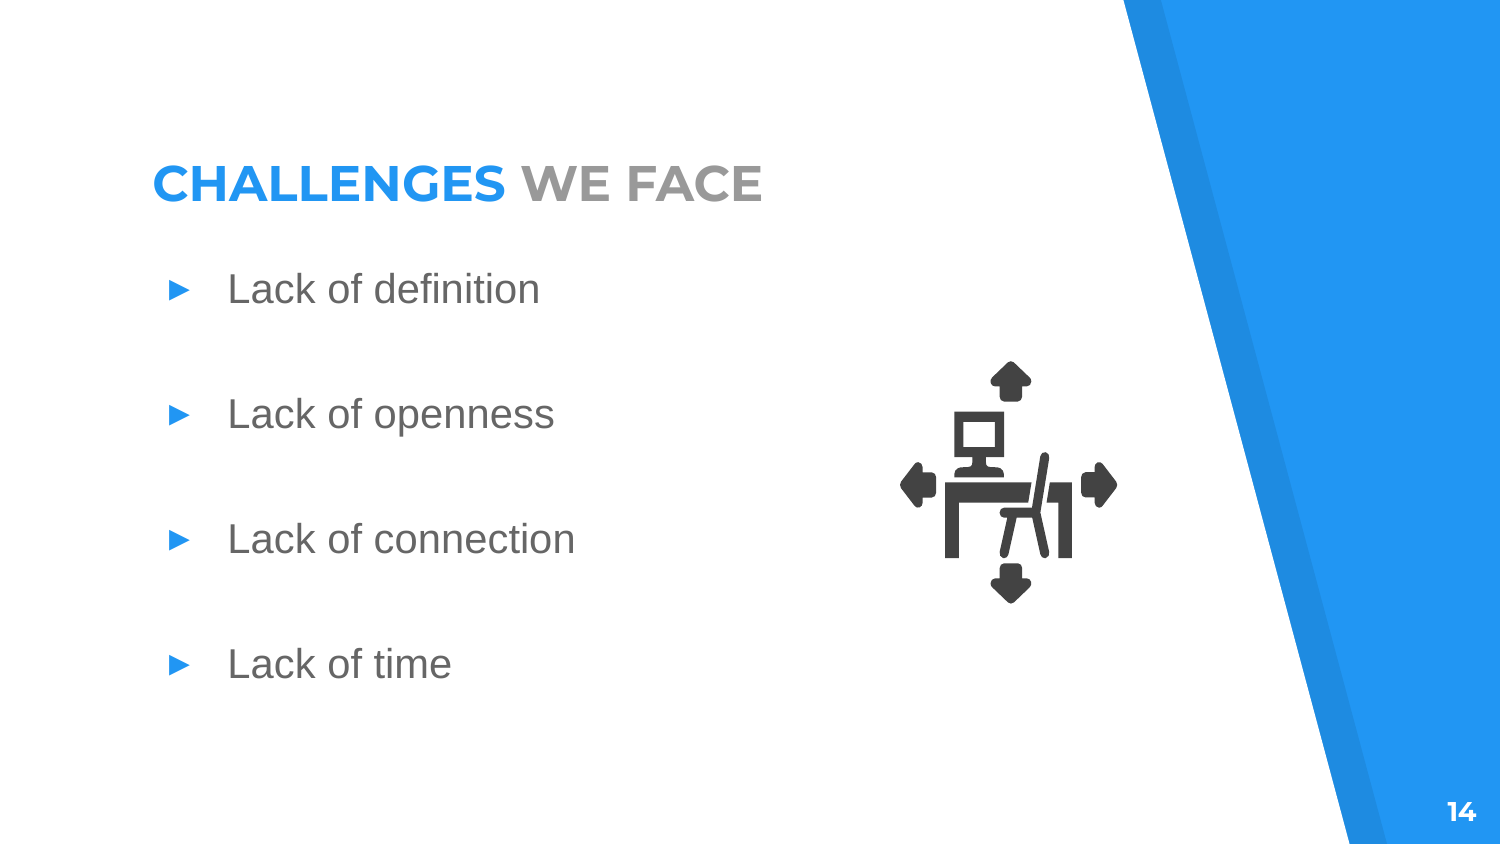

# CHALLENGES WE FACE
Lack of definition

Lack of openness

Lack of connection

Lack of time

14